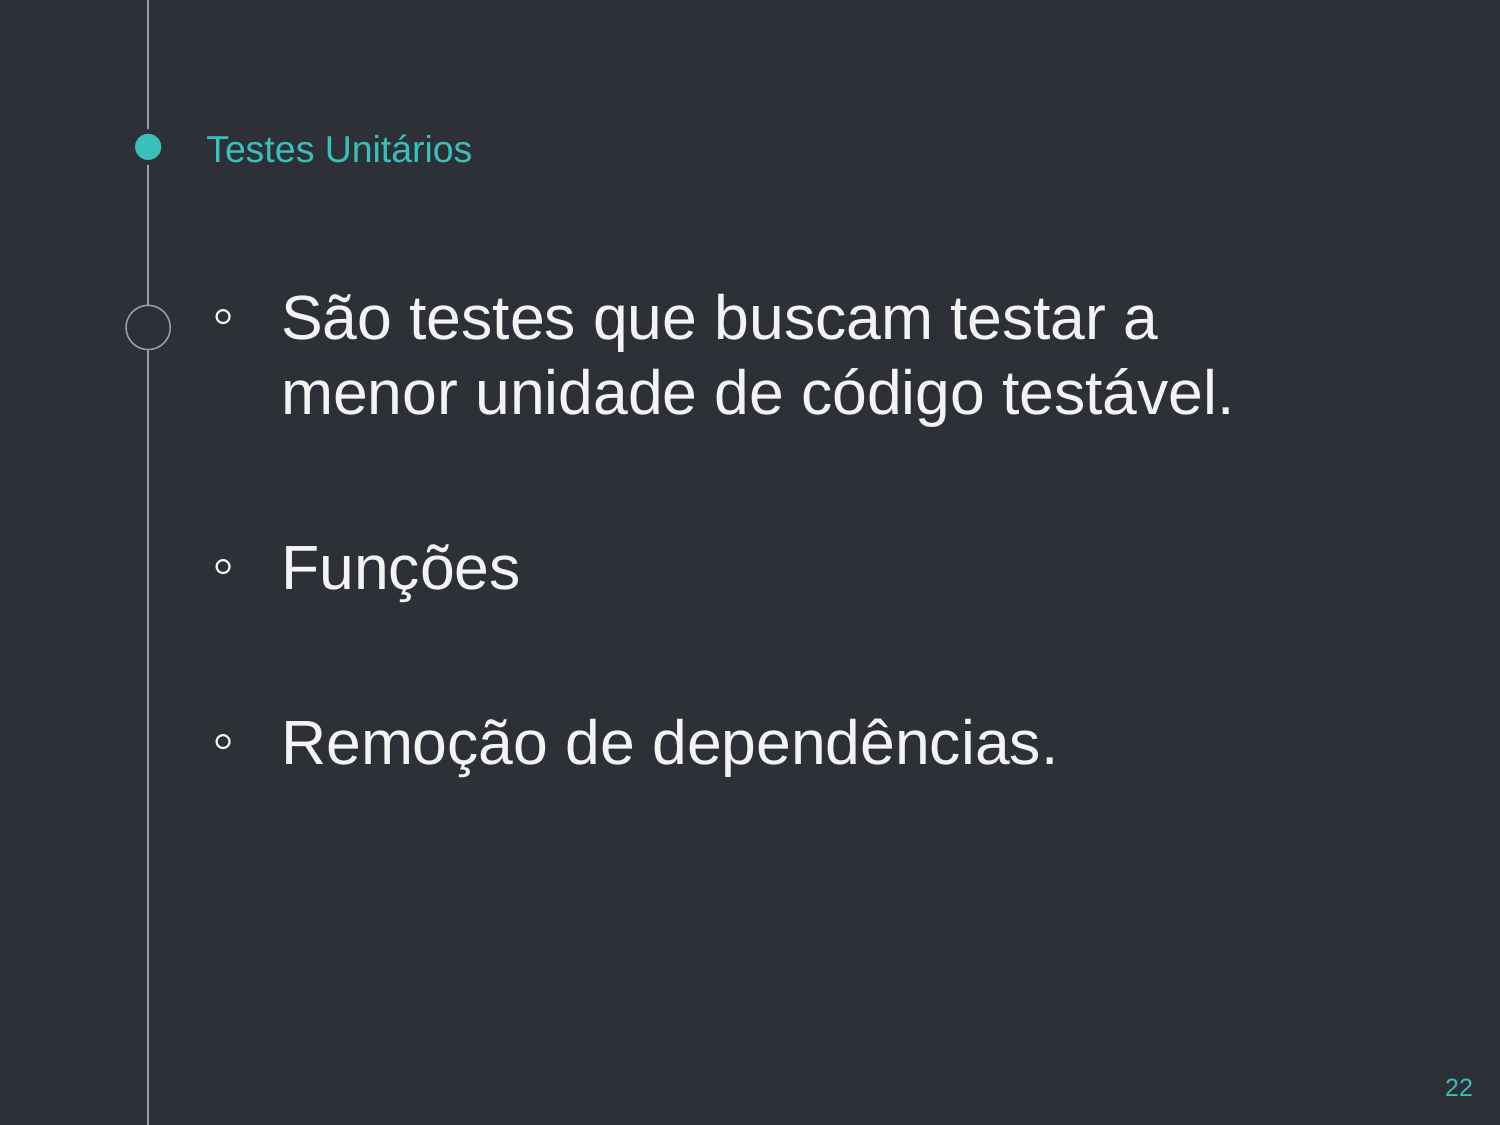

# Testes Unitários
São testes que buscam testar a menor unidade de código testável.

Funções

Remoção de dependências.
22